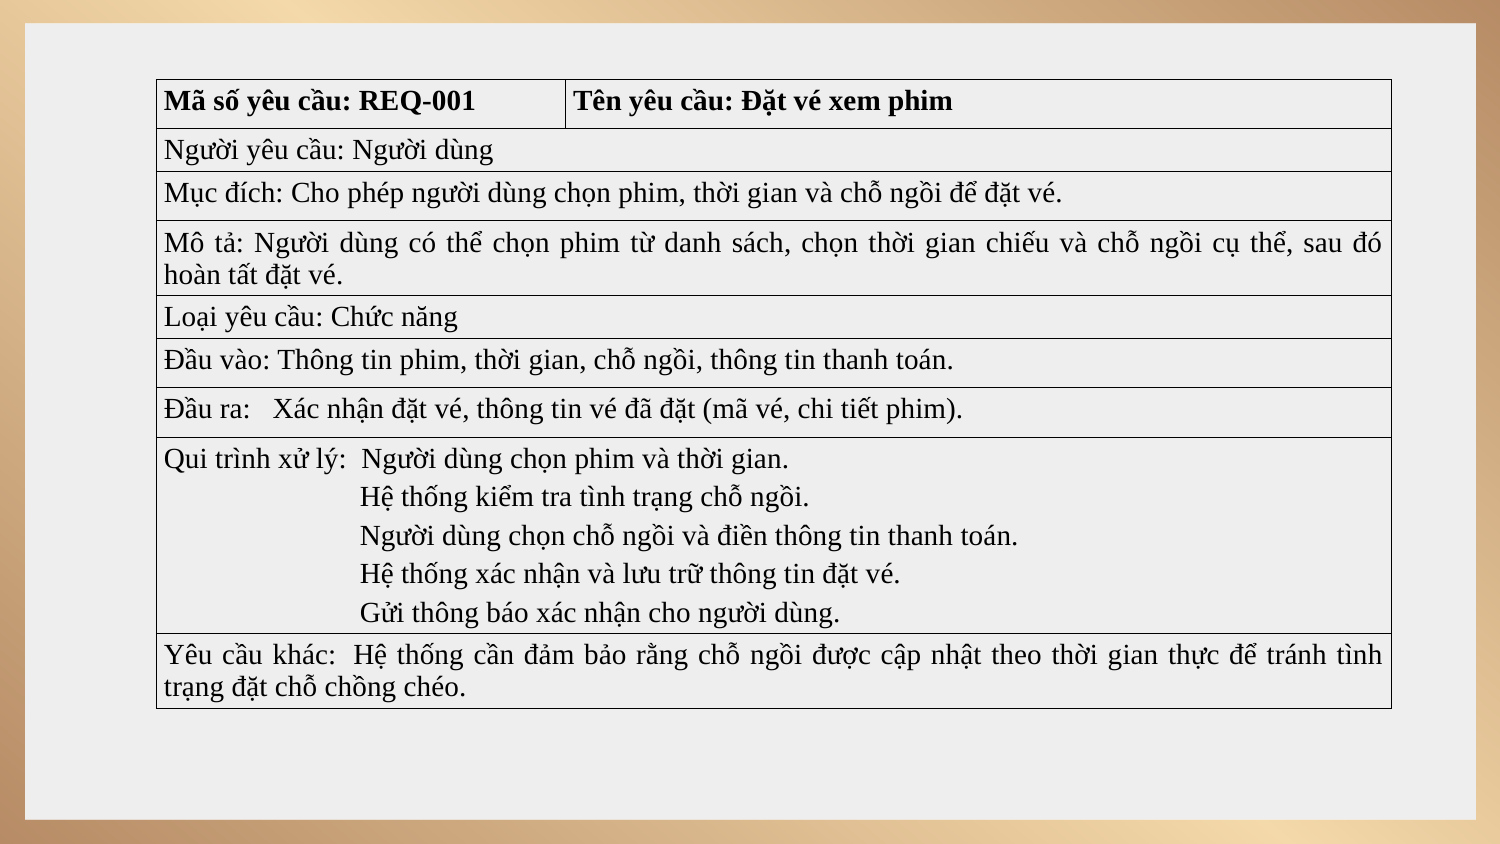

| Mã số yêu cầu: REQ-001 | Tên yêu cầu: Đặt vé xem phim |
| --- | --- |
| Người yêu cầu: Người dùng |  |
| Mục đích: Cho phép người dùng chọn phim, thời gian và chỗ ngồi để đặt vé. |  |
| Mô tả: Người dùng có thể chọn phim từ danh sách, chọn thời gian chiếu và chỗ ngồi cụ thể, sau đó hoàn tất đặt vé. |  |
| Loại yêu cầu: Chức năng |  |
| Đầu vào: Thông tin phim, thời gian, chỗ ngồi, thông tin thanh toán. |  |
| Đầu ra:   Xác nhận đặt vé, thông tin vé đã đặt (mã vé, chi tiết phim). |  |
| Qui trình xử lý:  Người dùng chọn phim và thời gian.                            Hệ thống kiểm tra tình trạng chỗ ngồi.                            Người dùng chọn chỗ ngồi và điền thông tin thanh toán.                            Hệ thống xác nhận và lưu trữ thông tin đặt vé.                            Gửi thông báo xác nhận cho người dùng. |  |
| Yêu cầu khác:  Hệ thống cần đảm bảo rằng chỗ ngồi được cập nhật theo thời gian thực để tránh tình trạng đặt chỗ chồng chéo. |  |